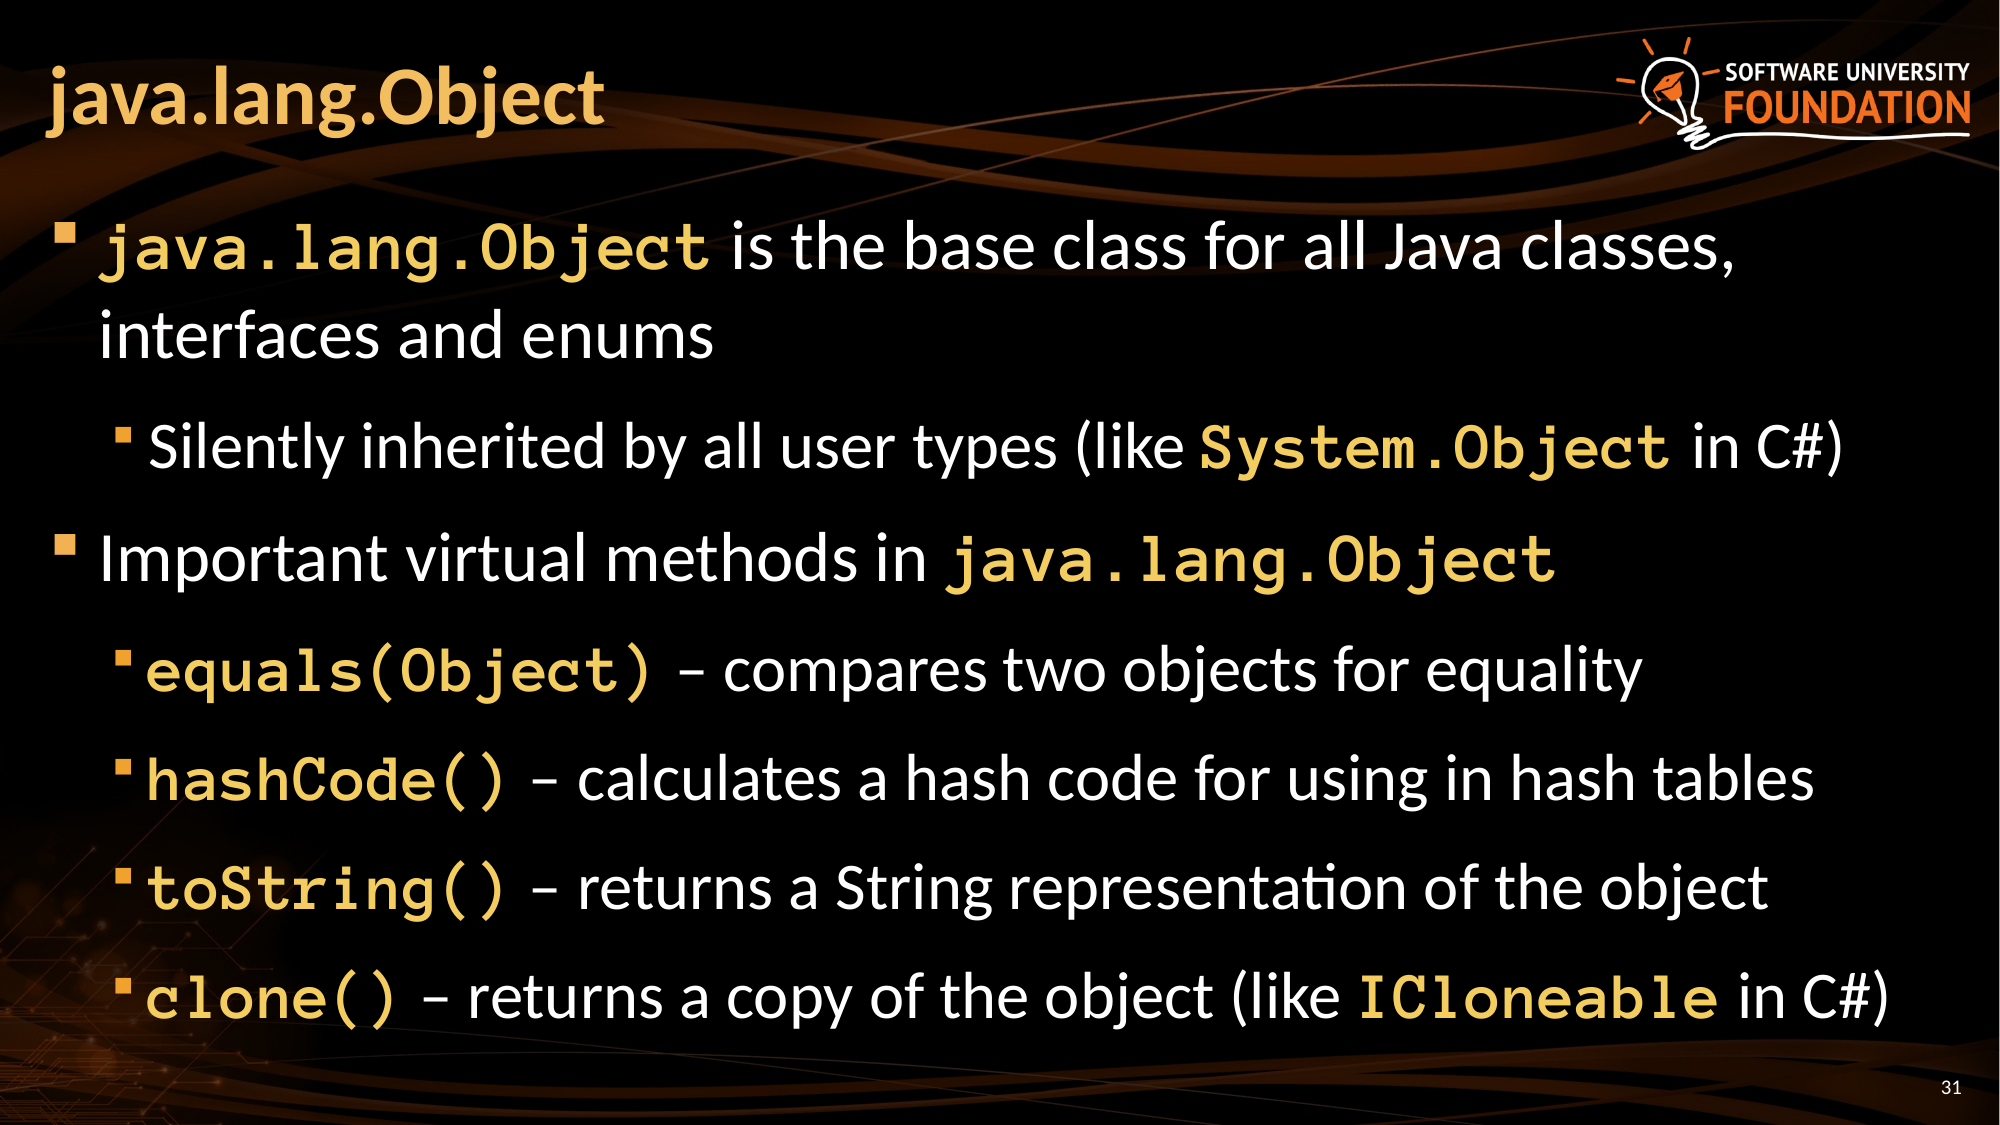

# java.lang.Object
java.lang.Object is the base class for all Java classes, interfaces and enums
Silently inherited by all user types (like System.Object in C#)
Important virtual methods in java.lang.Object
equals(Object) – compares two objects for equality
hashCode() – calculates a hash code for using in hash tables
toString() – returns a String representation of the object
clone() – returns a copy of the object (like ICloneable in C#)

31